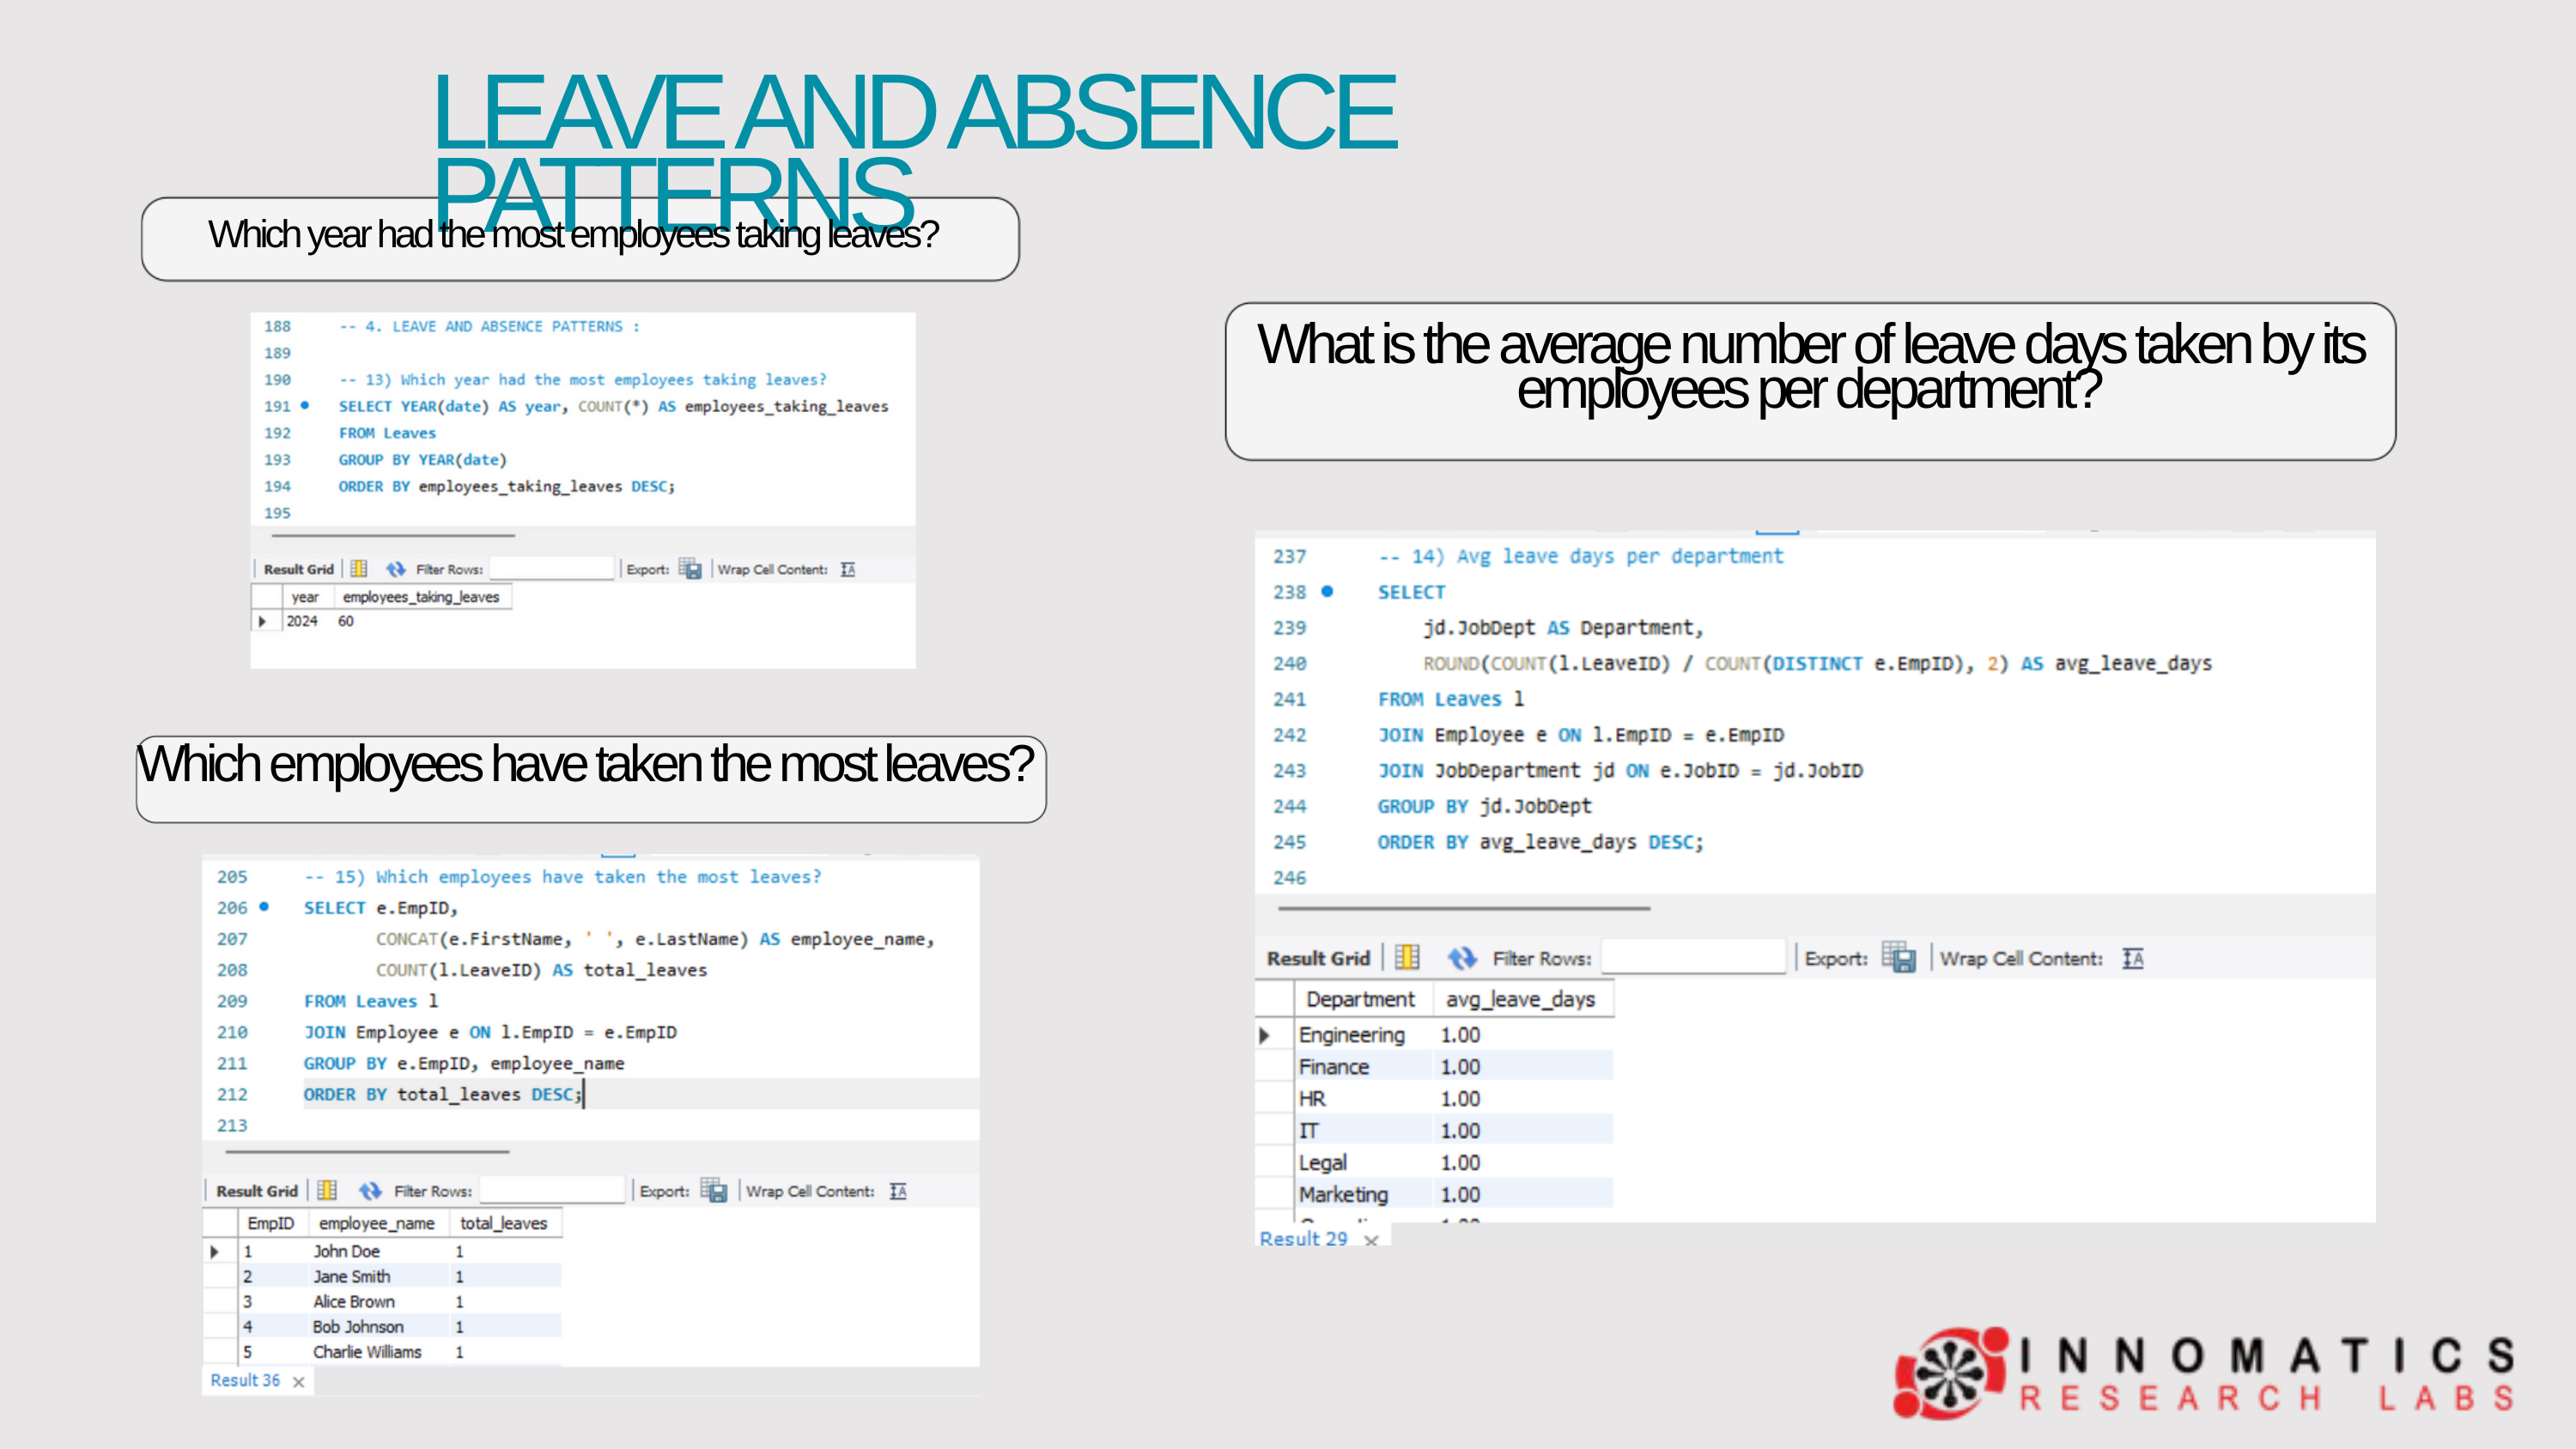

LEAVE AND ABSENCE PATTERNS

Which year had the most employees taking leaves?

What is the average number of leave days taken by its employees per department?

Which employees have taken the most leaves?